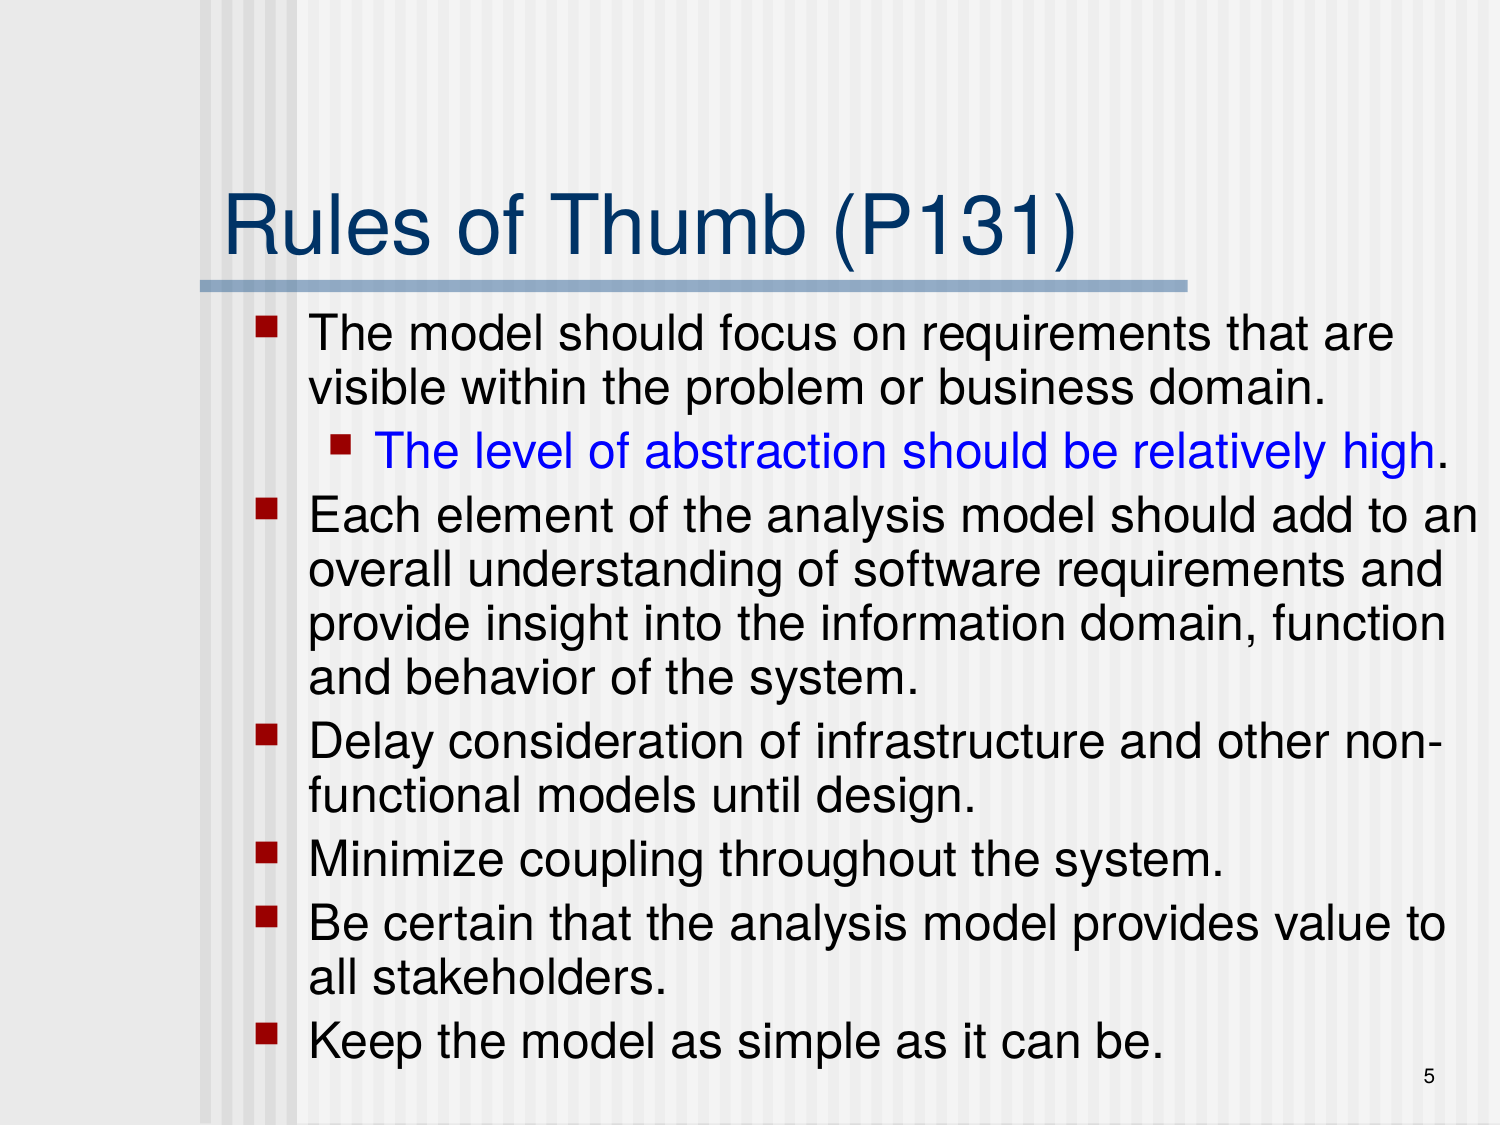

Rules of Thumb (P131)
The model should focus on requirements that are visible within the problem or business domain.
The level of abstraction should be relatively high.
Each element of the analysis model should add to an overall understanding of software requirements and provide insight into the information domain, function and behavior of the system.
Delay consideration of infrastructure and other non-functional models until design.
Minimize coupling throughout the system.
Be certain that the analysis model provides value to all stakeholders.
Keep the model as simple as it can be.
5